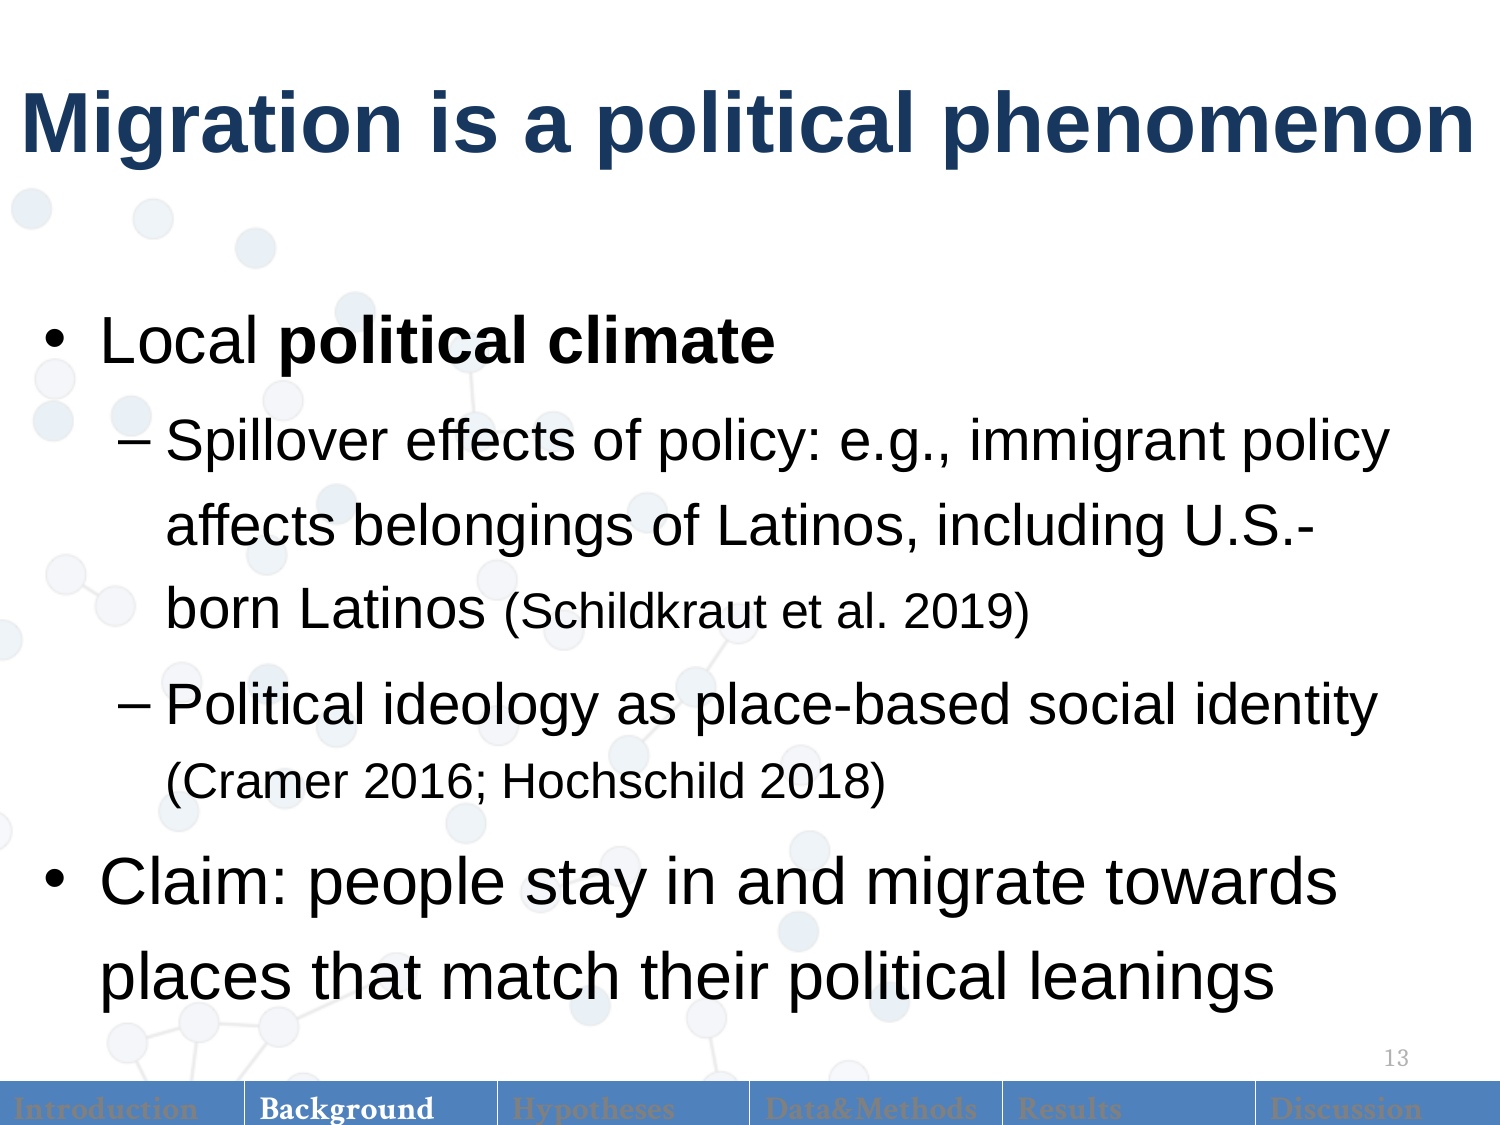

# Migration is a political phenomenon
Local political climate
Spillover effects of policy: e.g., immigrant policy affects belongings of Latinos, including U.S.-born Latinos (Schildkraut et al. 2019)
Political ideology as place-based social identity (Cramer 2016; Hochschild 2018)
Claim: people stay in and migrate towards places that match their political leanings

13
| Introduction | Background | Hypotheses | Data&Methods | Results | Discussion |
| --- | --- | --- | --- | --- | --- |